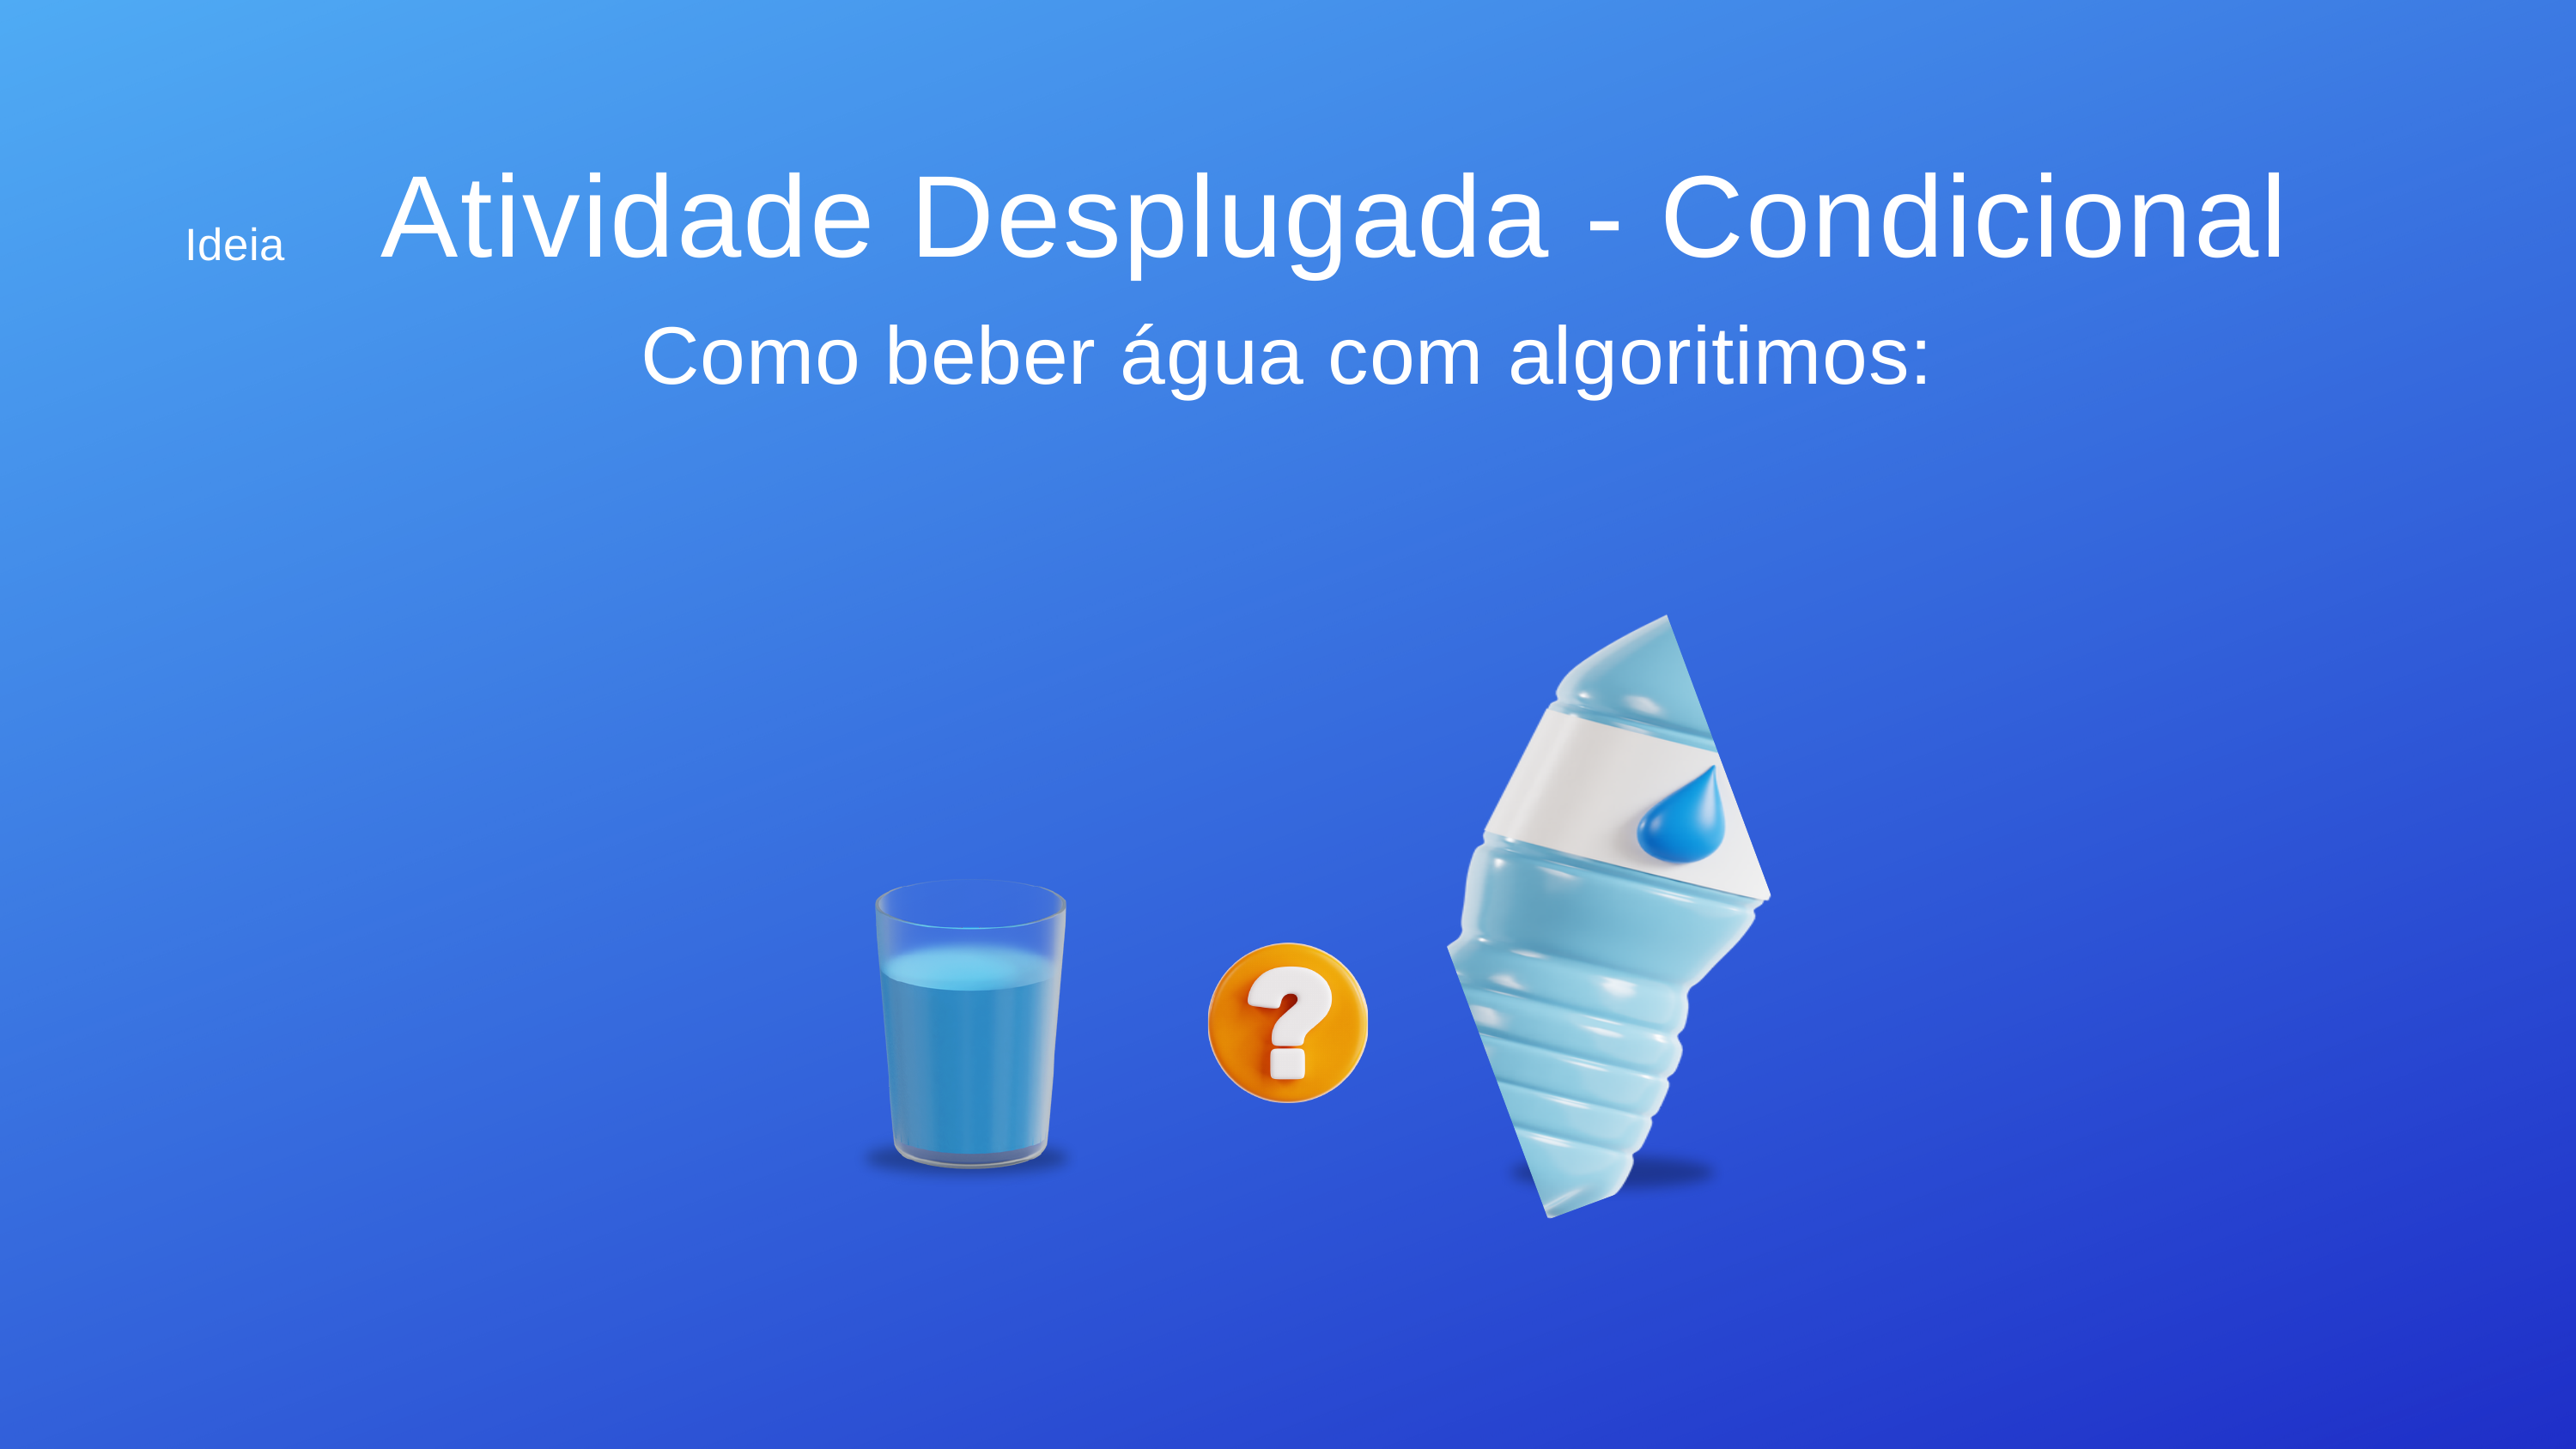

Atividade Desplugada - Condicional
Ideia
Como beber água com algoritimos: